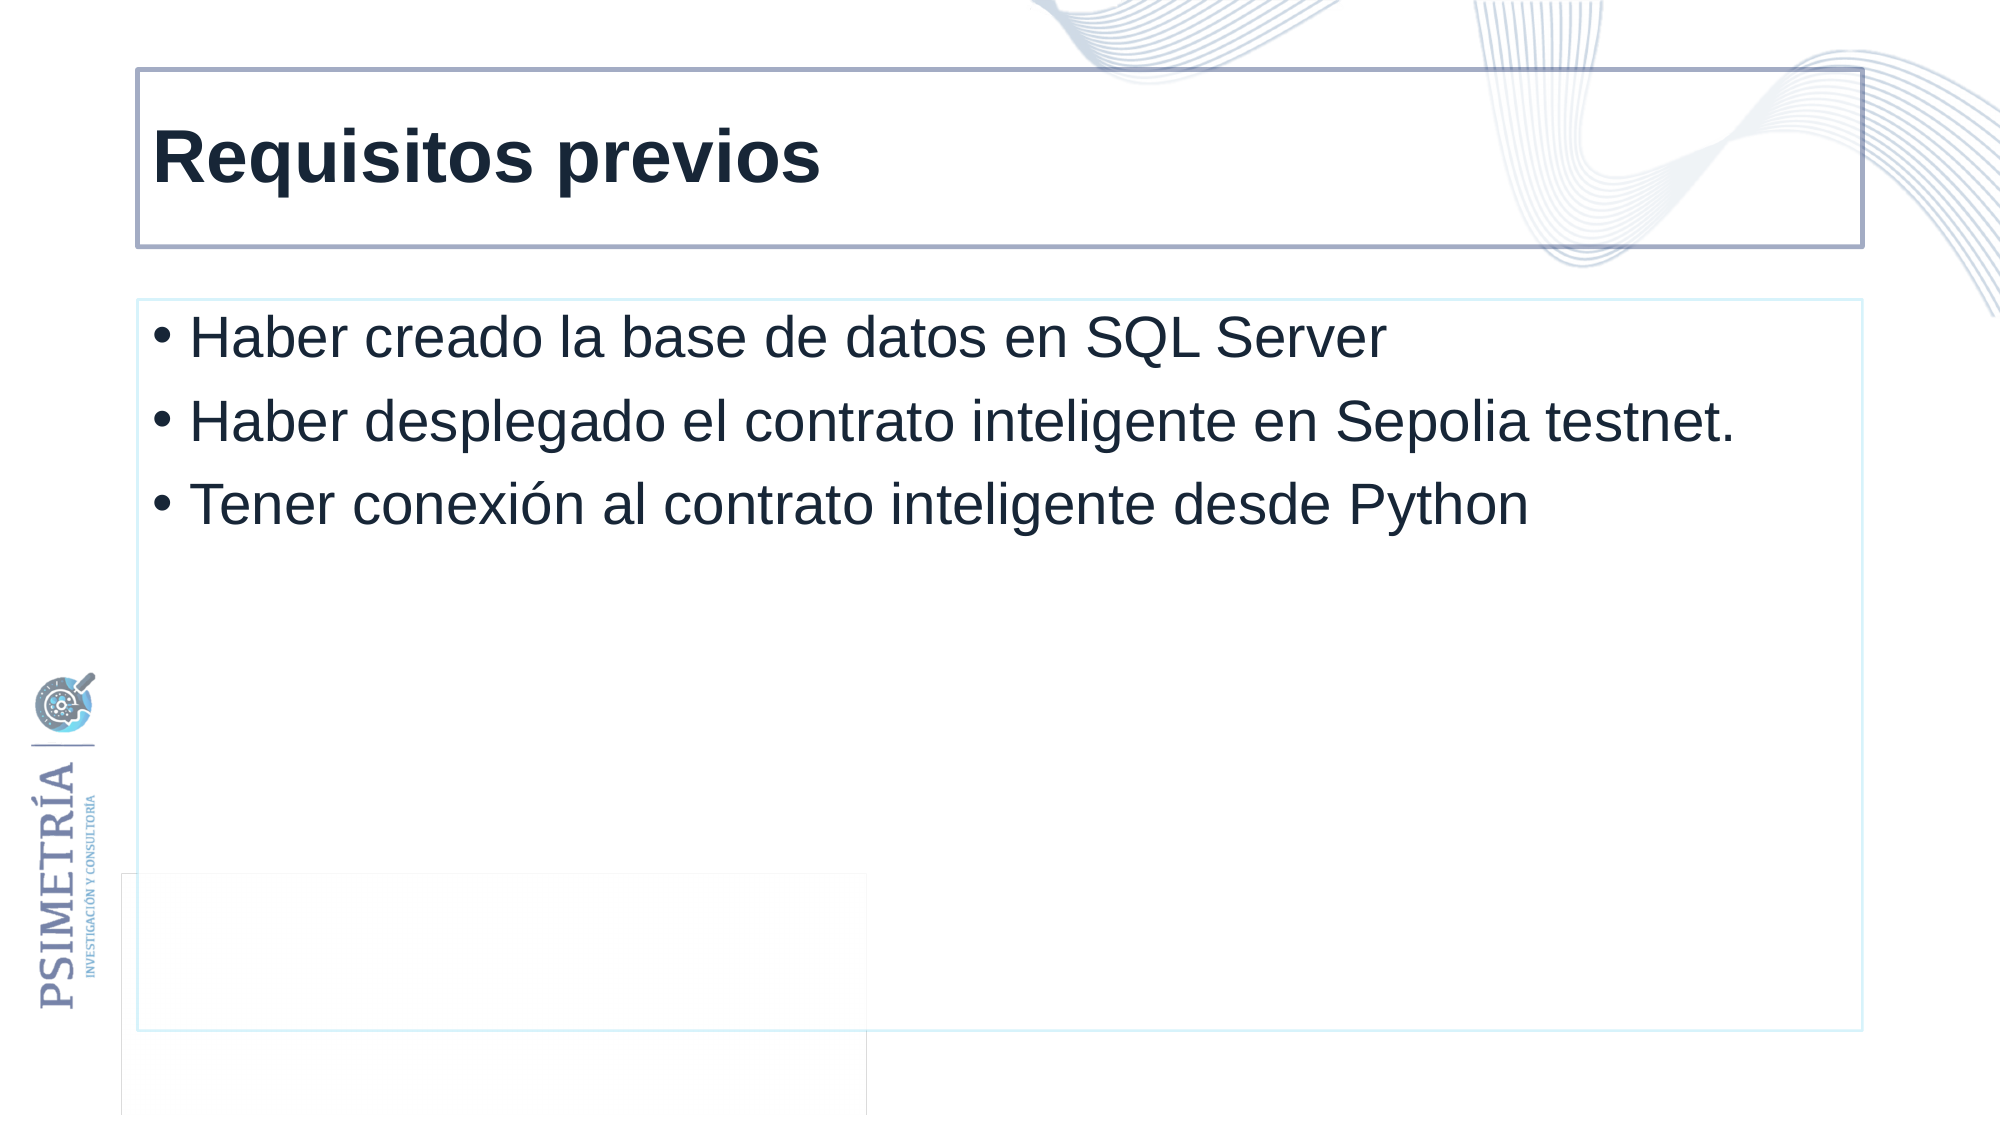

# Requisitos previos
Haber creado la base de datos en SQL Server
Haber desplegado el contrato inteligente en Sepolia testnet.
Tener conexión al contrato inteligente desde Python